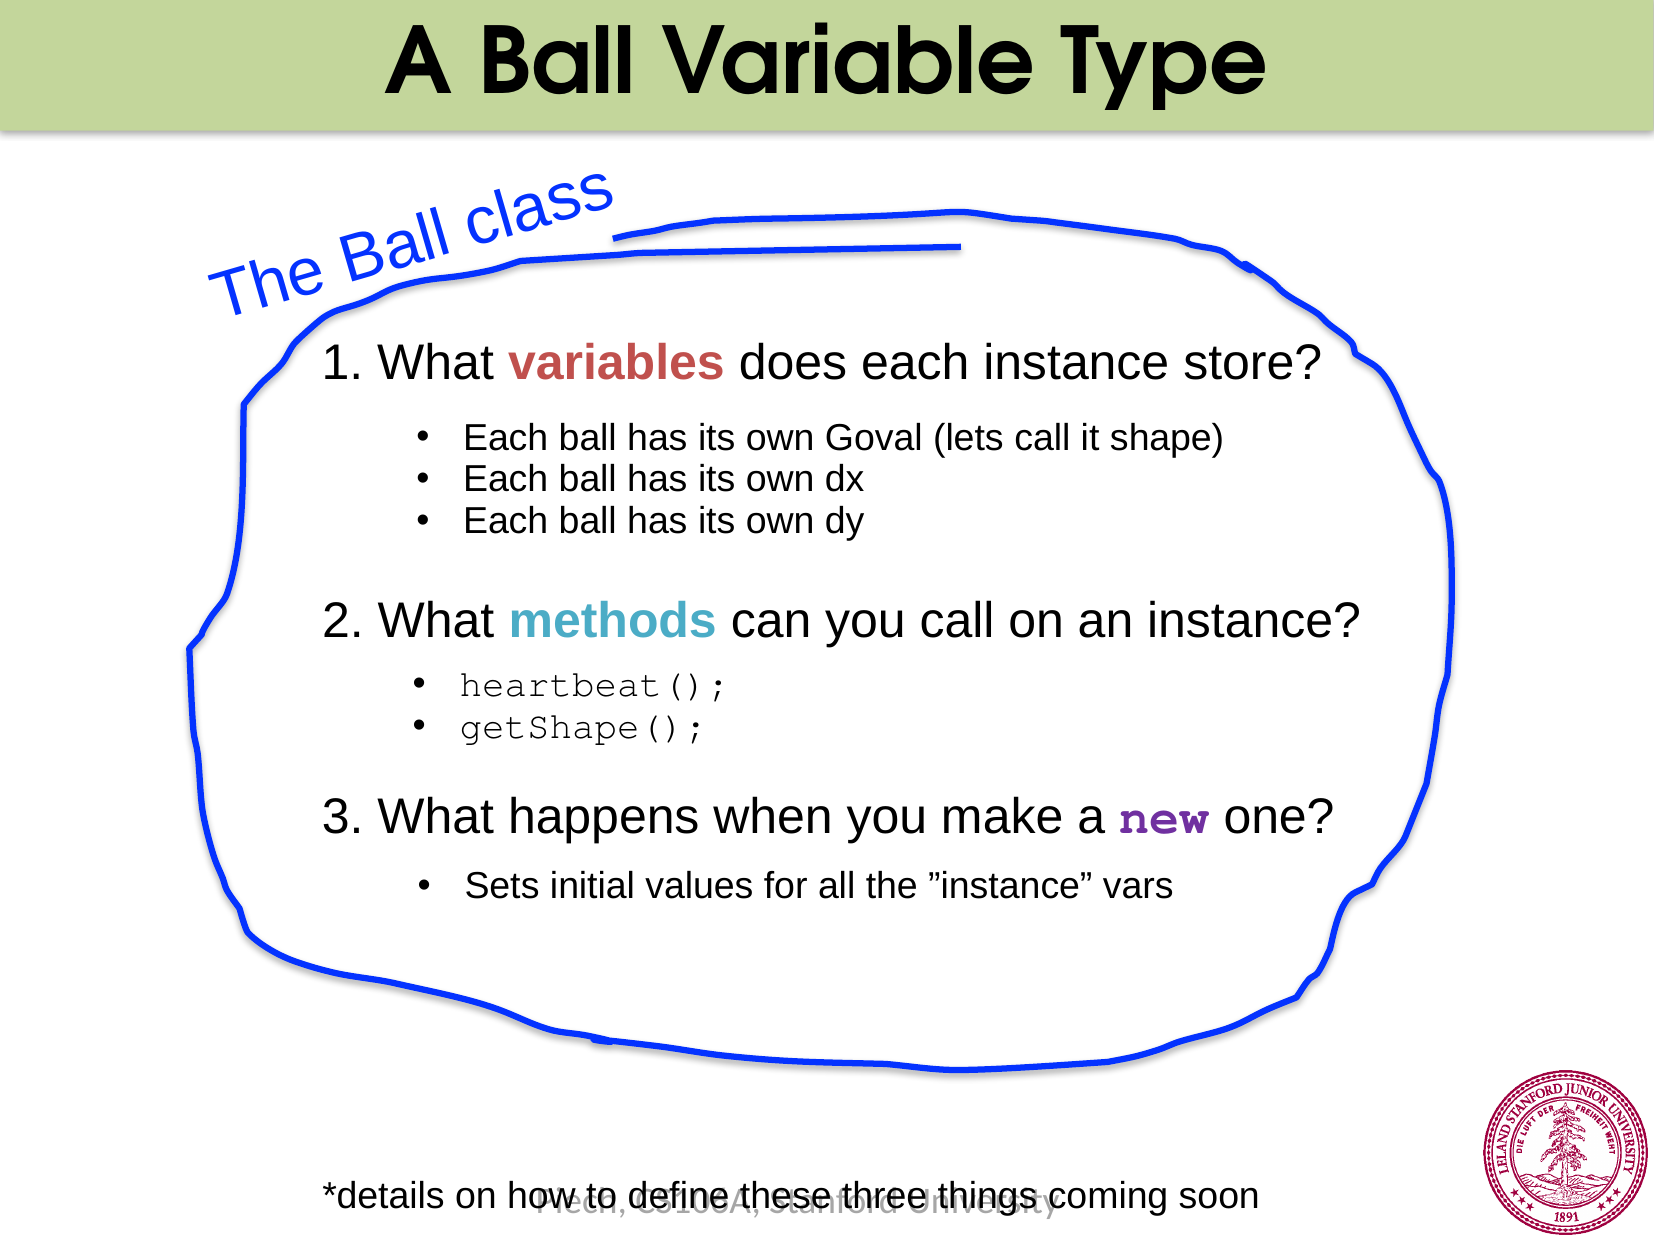

A Ball Variable Type
The Ball class

1. What variables does each instance store?
Each ball has its own Goval (lets call it shape)
Each ball has its own dx
Each ball has its own dy
2. What methods can you call on an instance?
heartbeat();
getShape();
3. What happens when you make a new one?
Sets initial values for all the ”instance” vars
*details on how to define these three things coming soon